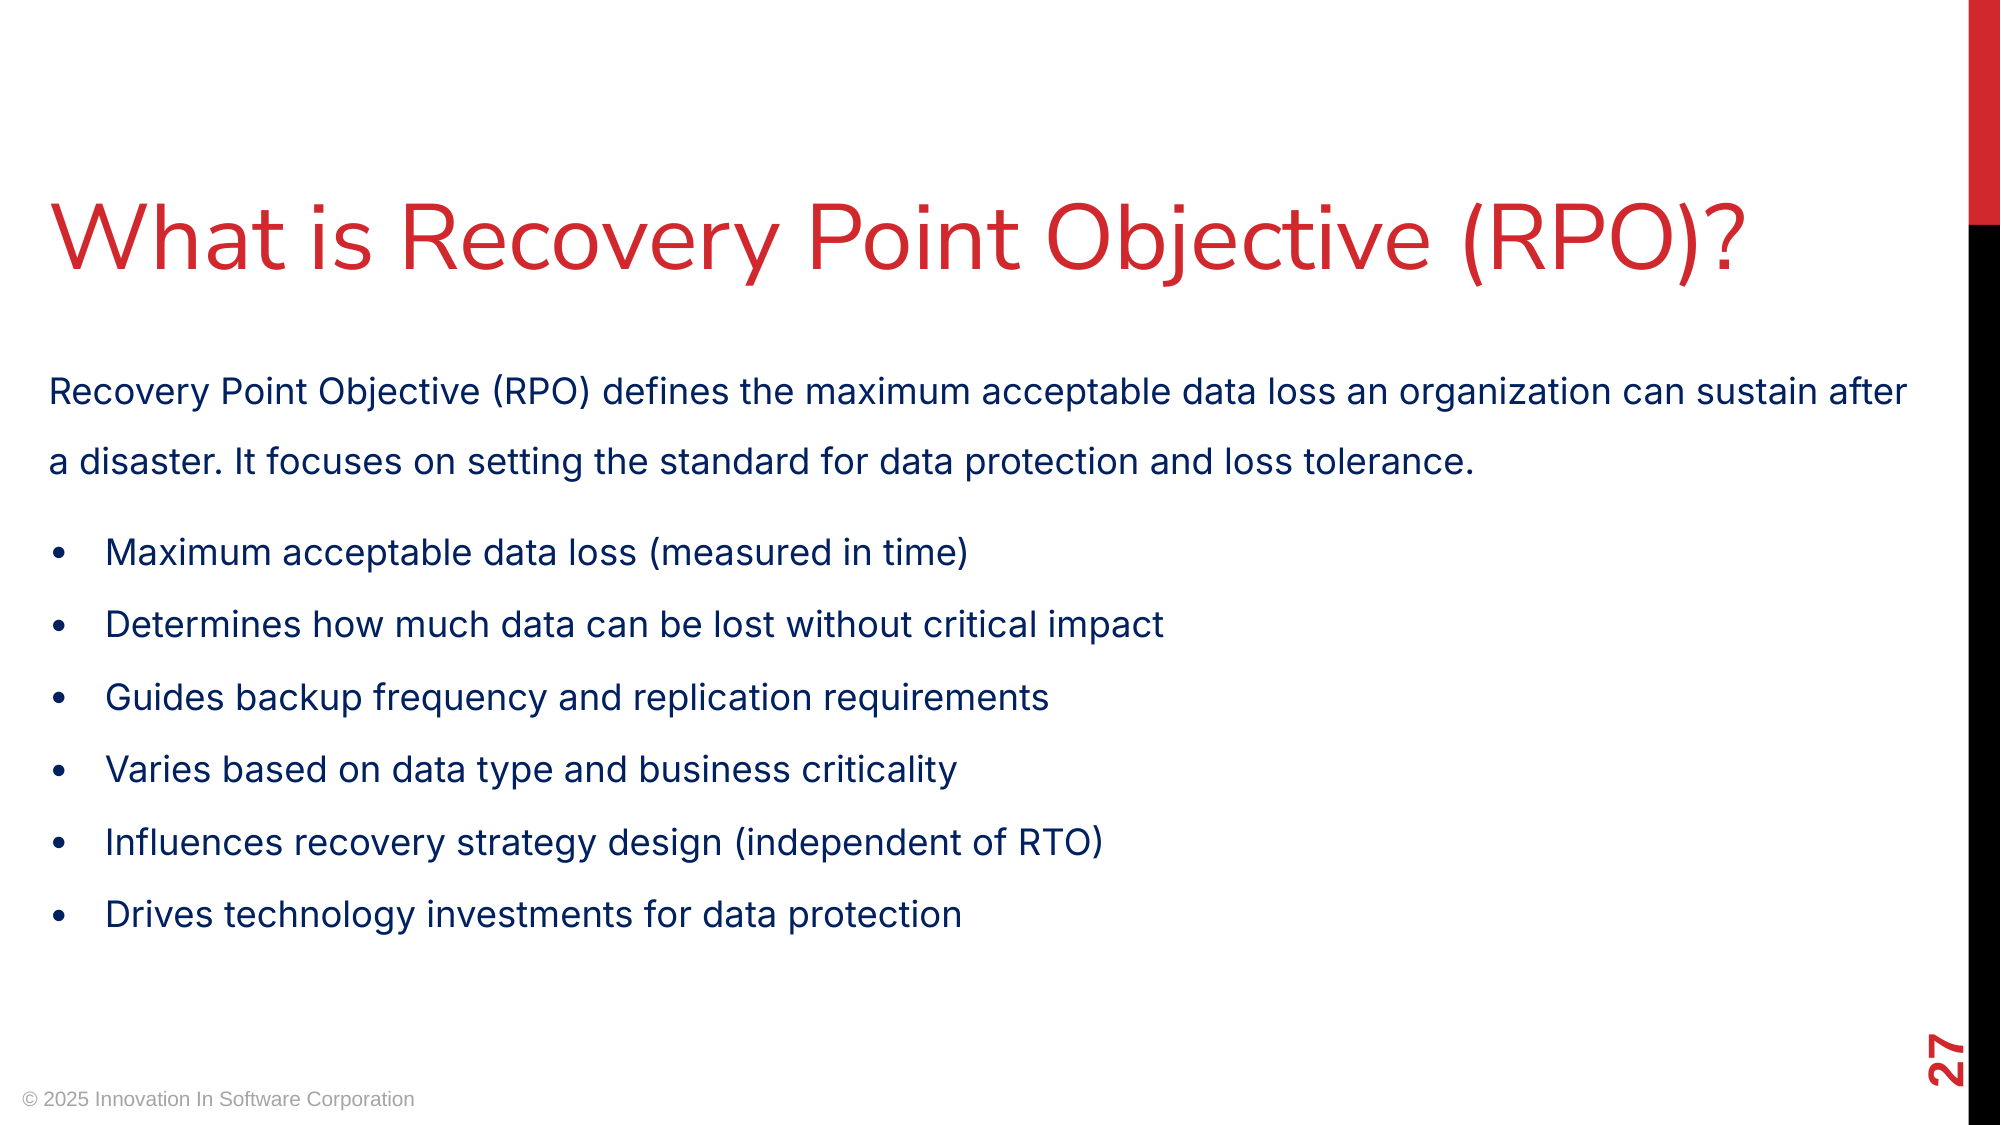

What is Recovery Point Objective (RPO)?
Recovery Point Objective (RPO) defines the maximum acceptable data loss an organization can sustain after a disaster. It focuses on setting the standard for data protection and loss tolerance.
Maximum acceptable data loss (measured in time)
Determines how much data can be lost without critical impact
Guides backup frequency and replication requirements
Varies based on data type and business criticality
Influences recovery strategy design (independent of RTO)
Drives technology investments for data protection
27
© 2025 Innovation In Software Corporation